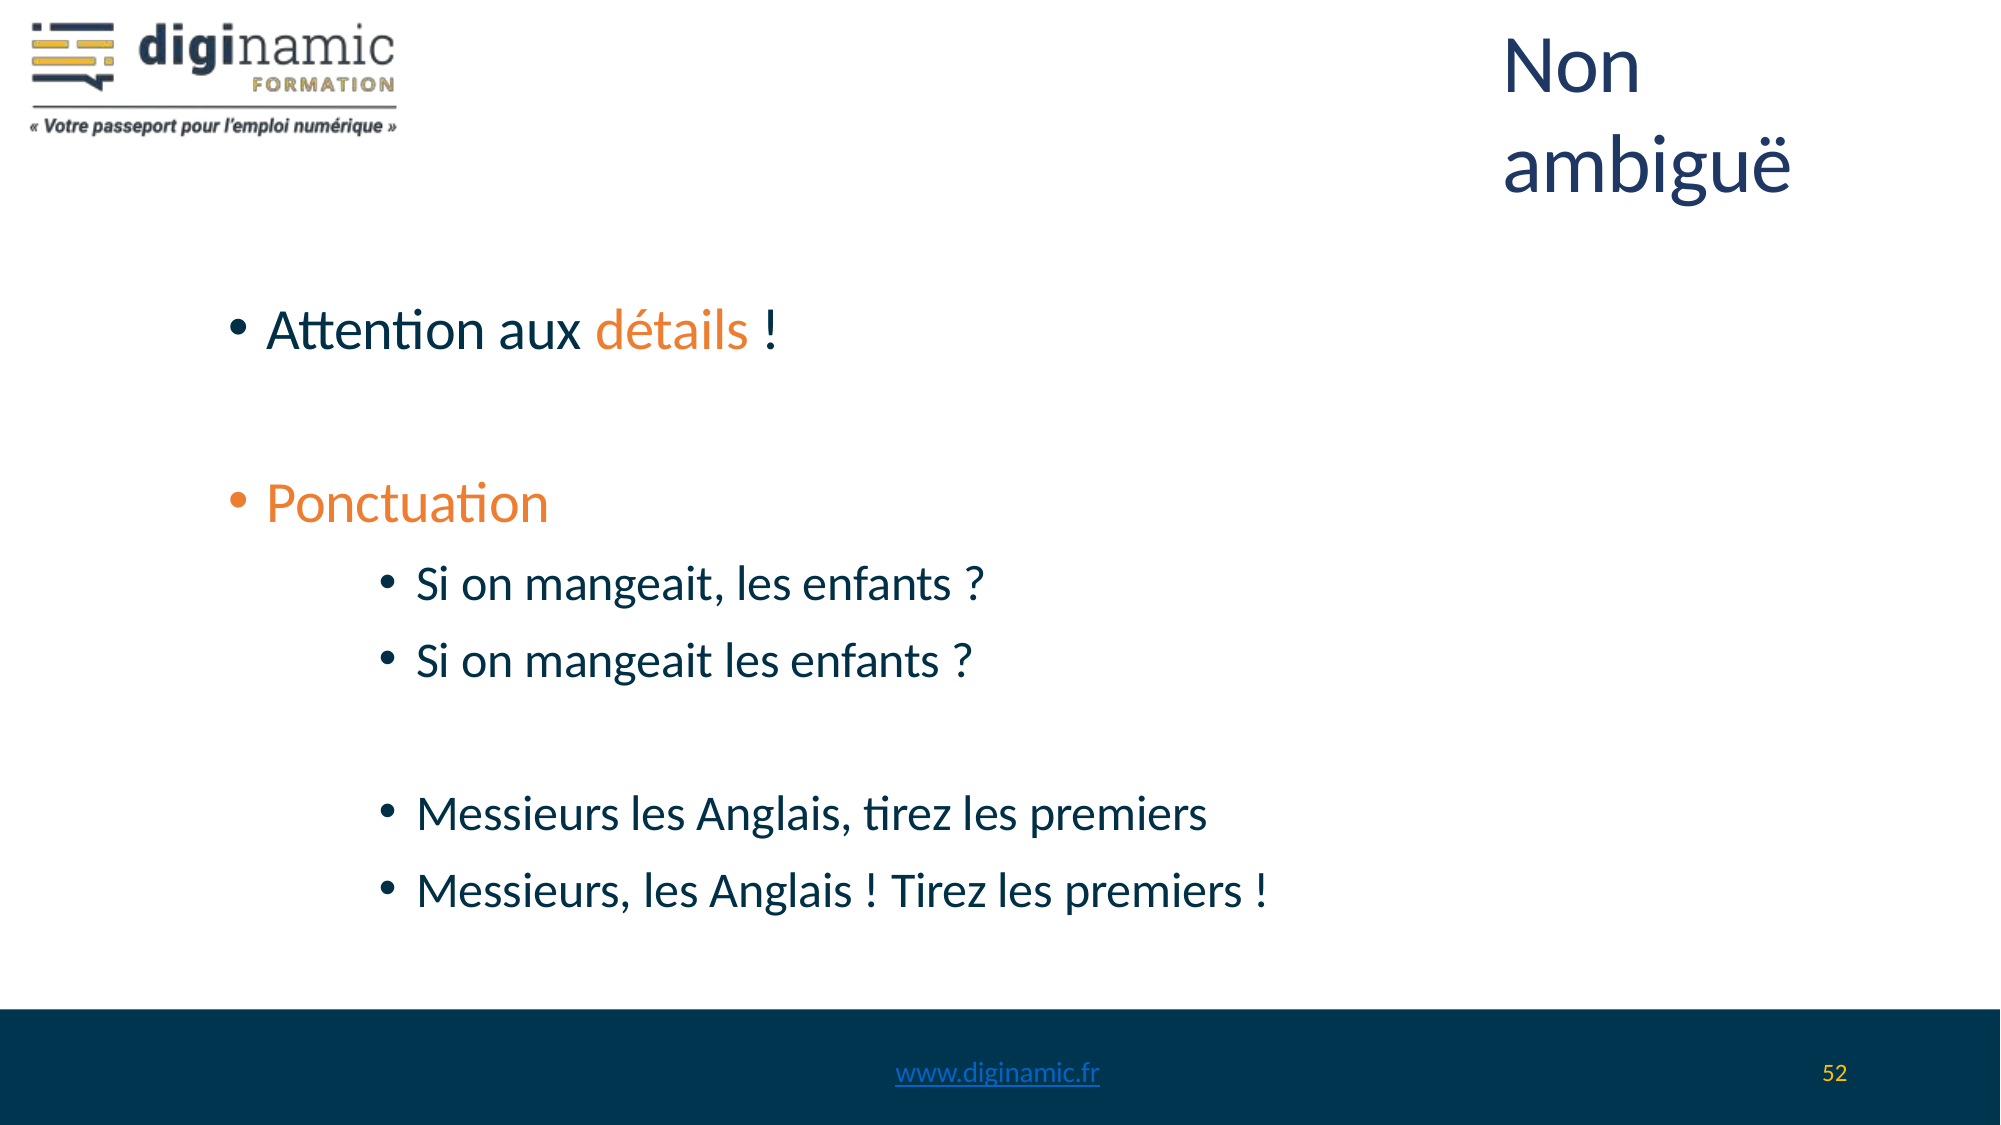

Non ambiguë
Attention aux détails !

Ponctuation
Si on mangeait, les enfants ?
Si on mangeait les enfants ?

Messieurs les Anglais, tirez les premiers
Messieurs, les Anglais ! Tirez les premiers !

www.diginamic.fr
52